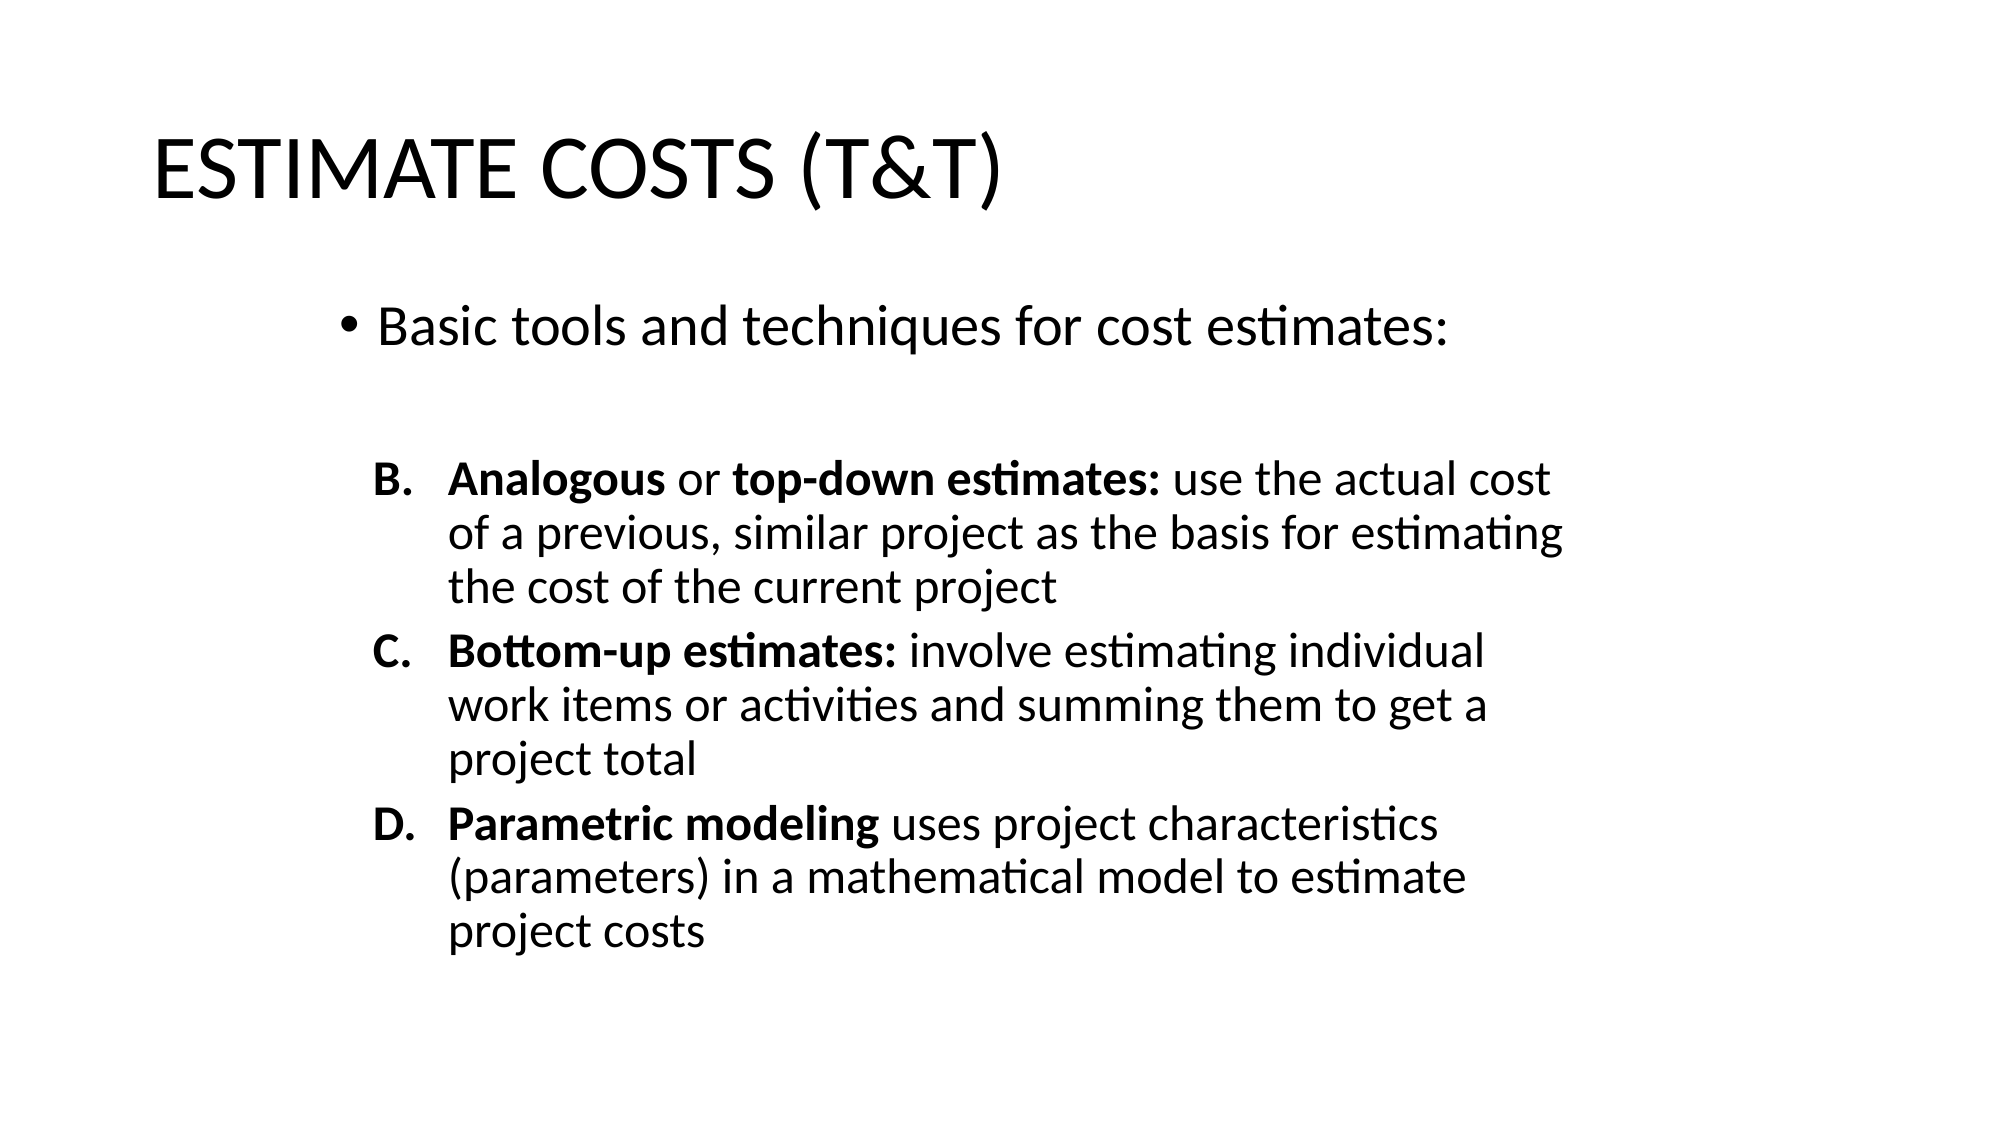

# ESTIMATE COSTS (T&T)
Basic tools and techniques for cost estimates:

Analogous or top-down estimates: use the actual cost of a previous, similar project as the basis for estimating the cost of the current project
Bottom-up estimates: involve estimating individual work items or activities and summing them to get a project total
Parametric modeling uses project characteristics (parameters) in a mathematical model to estimate project costs